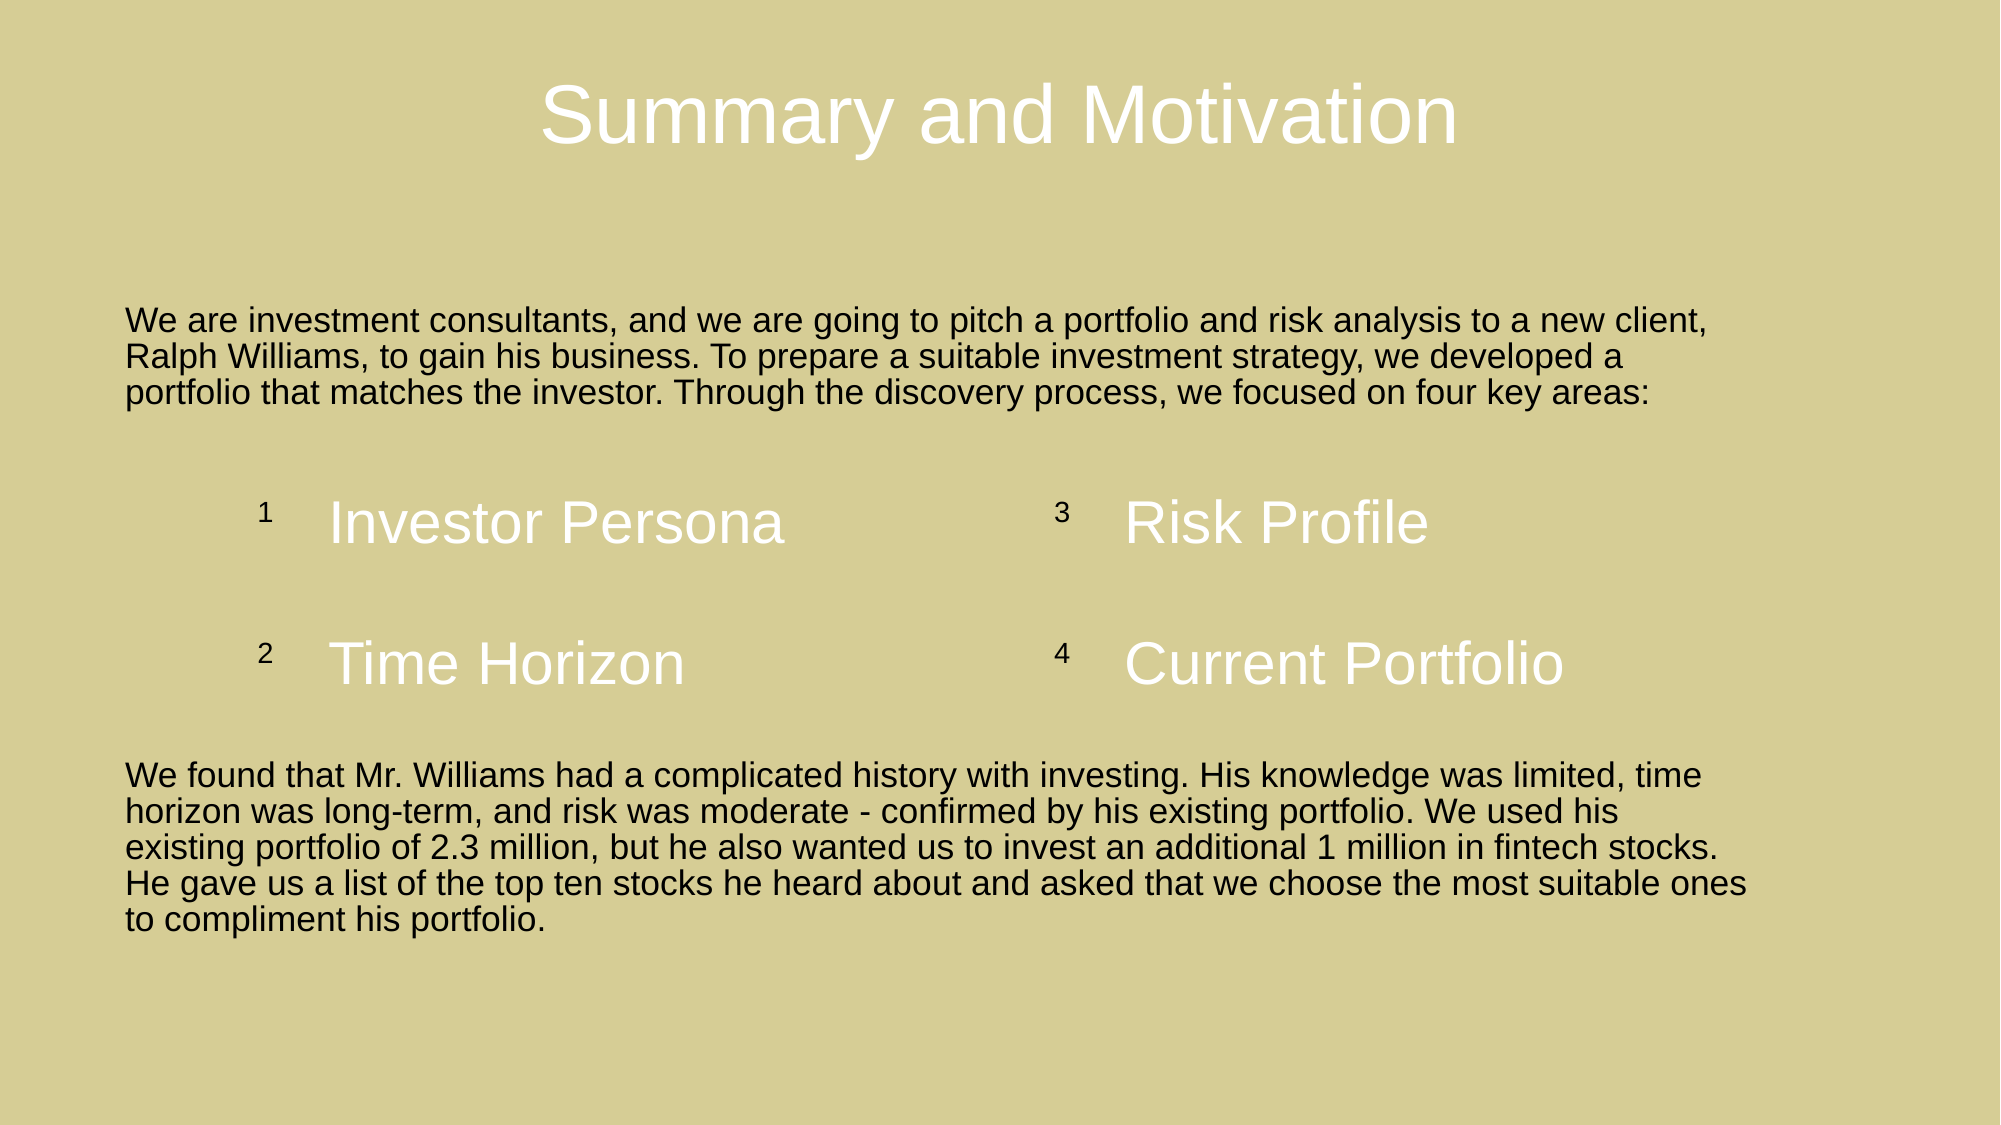

Summary and Motivation
We are investment consultants, and we are going to pitch a portfolio and risk analysis to a new client,
Ralph Williams, to gain his business. To prepare a suitable investment strategy, we developed a
portfolio that matches the investor. Through the discovery process, we focused on four key areas:
1
3
Investor Persona
Risk Profile
2
4
Time Horizon
Current Portfolio
We found that Mr. Williams had a complicated history with investing. His knowledge was limited, time
horizon was long-term, and risk was moderate - confirmed by his existing portfolio. We used his
existing portfolio of 2.3 million, but he also wanted us to invest an additional 1 million in fintech stocks.
He gave us a list of the top ten stocks he heard about and asked that we choose the most suitable ones
to compliment his portfolio.